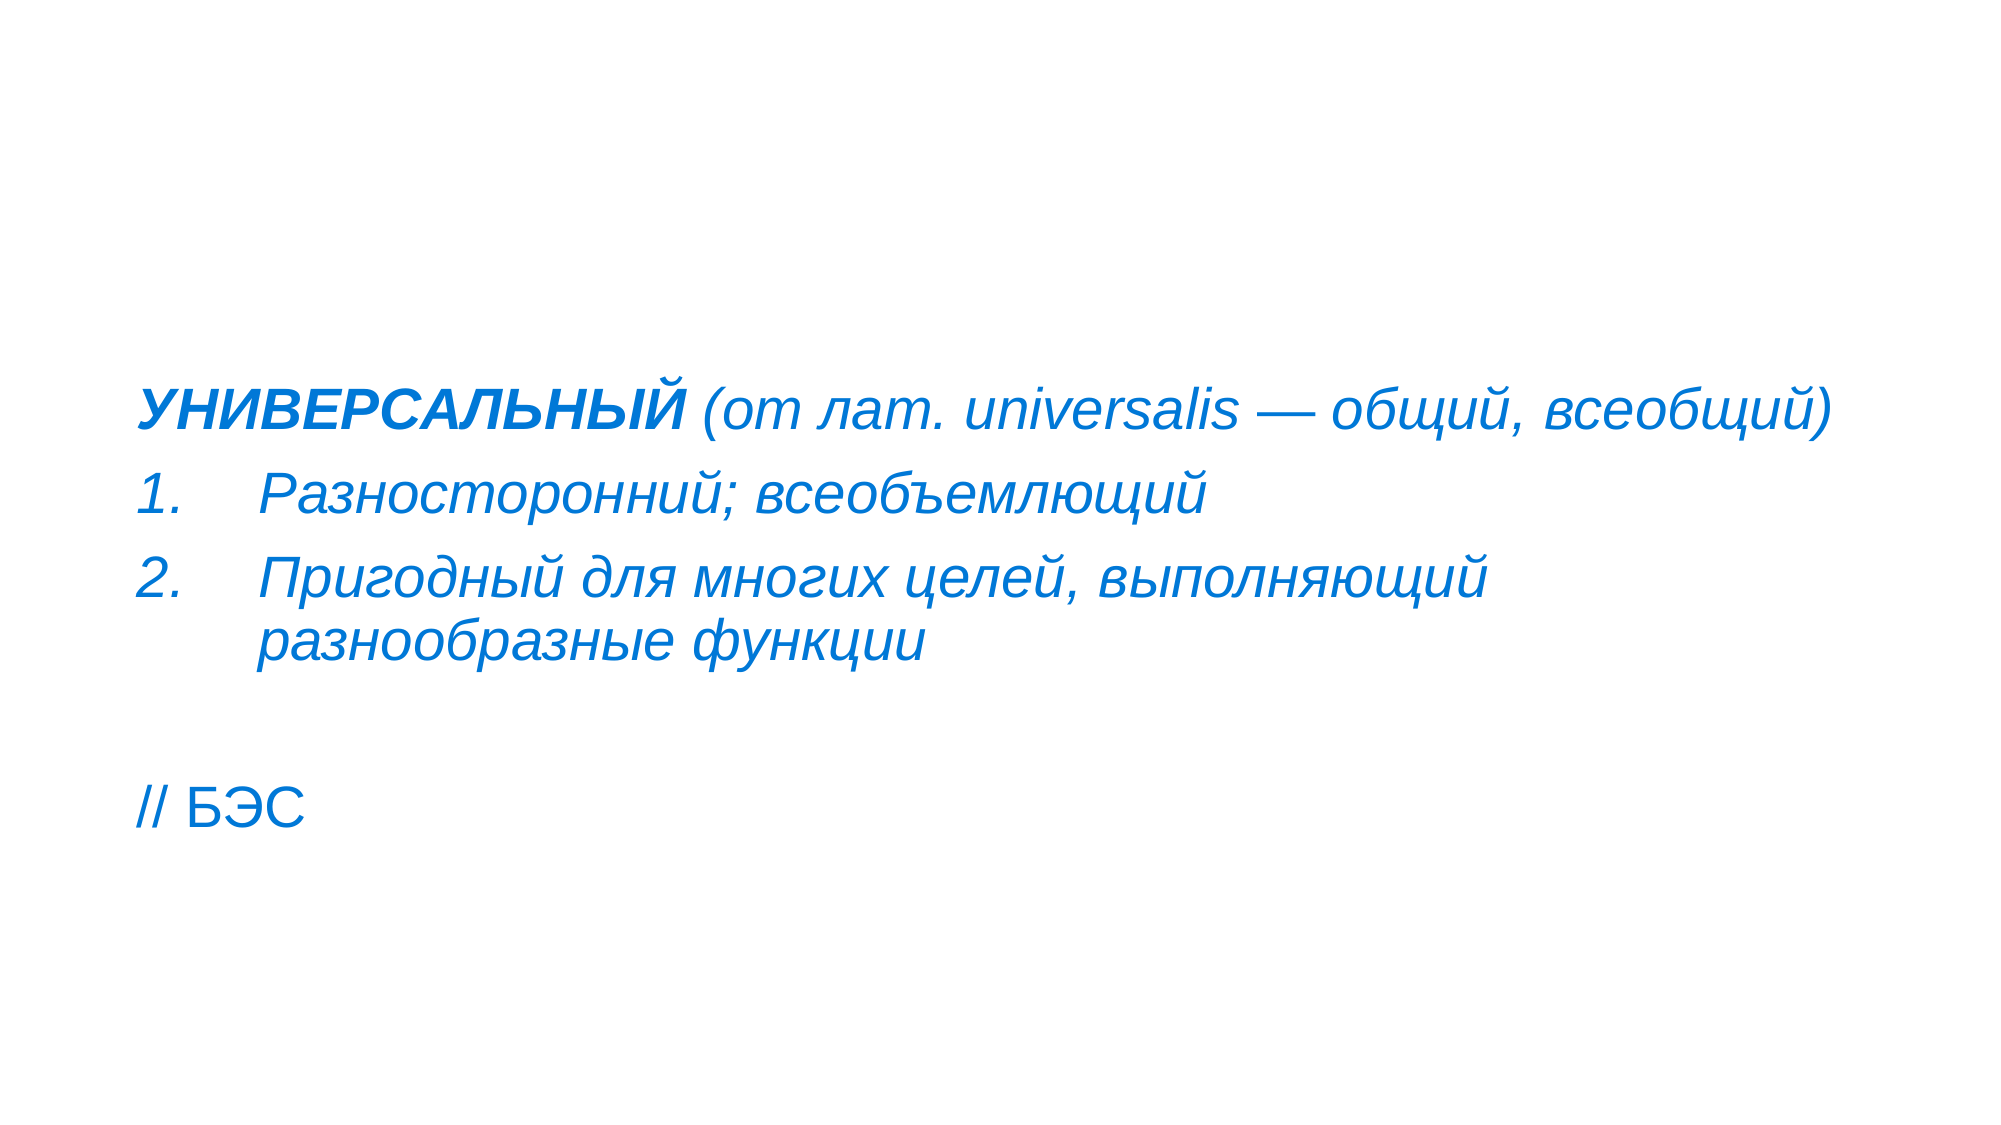

#
УНИВЕРСАЛЬНЫЙ (от лат. universalis — общий, всеобщий)
Разносторонний; всеобъемлющий
Пригодный для многих целей, выполняющий разнообразные функции

// БЭС